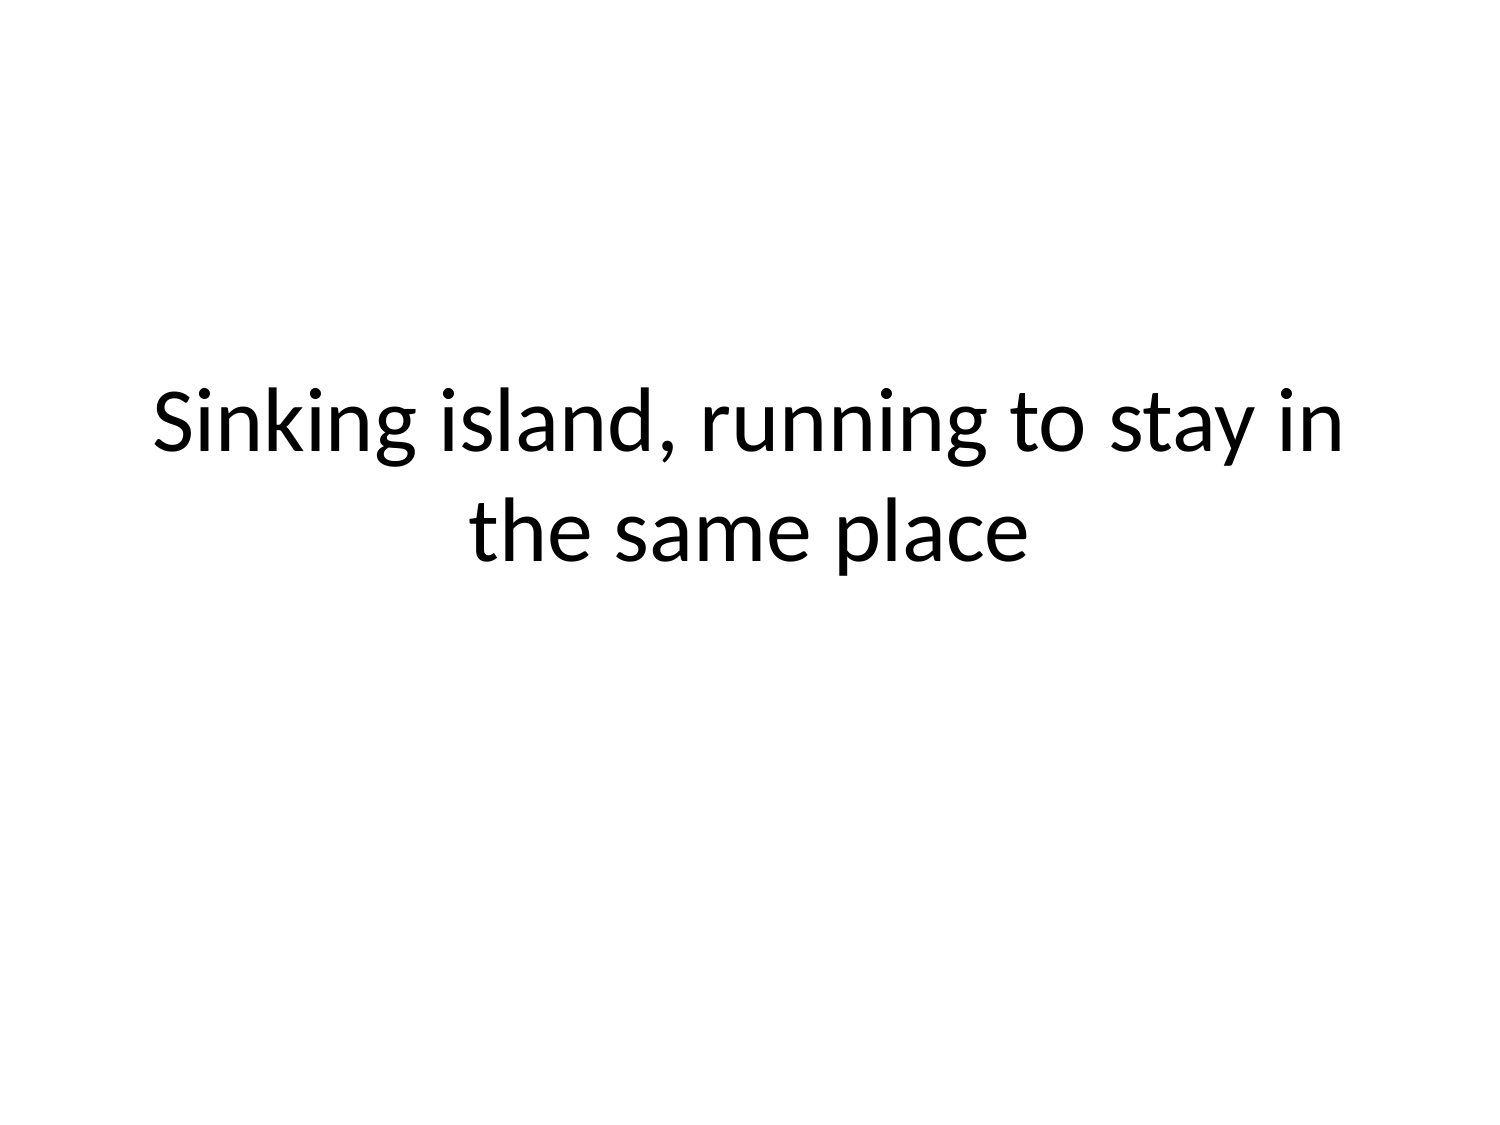

# Sinking island, running to stay in the same place